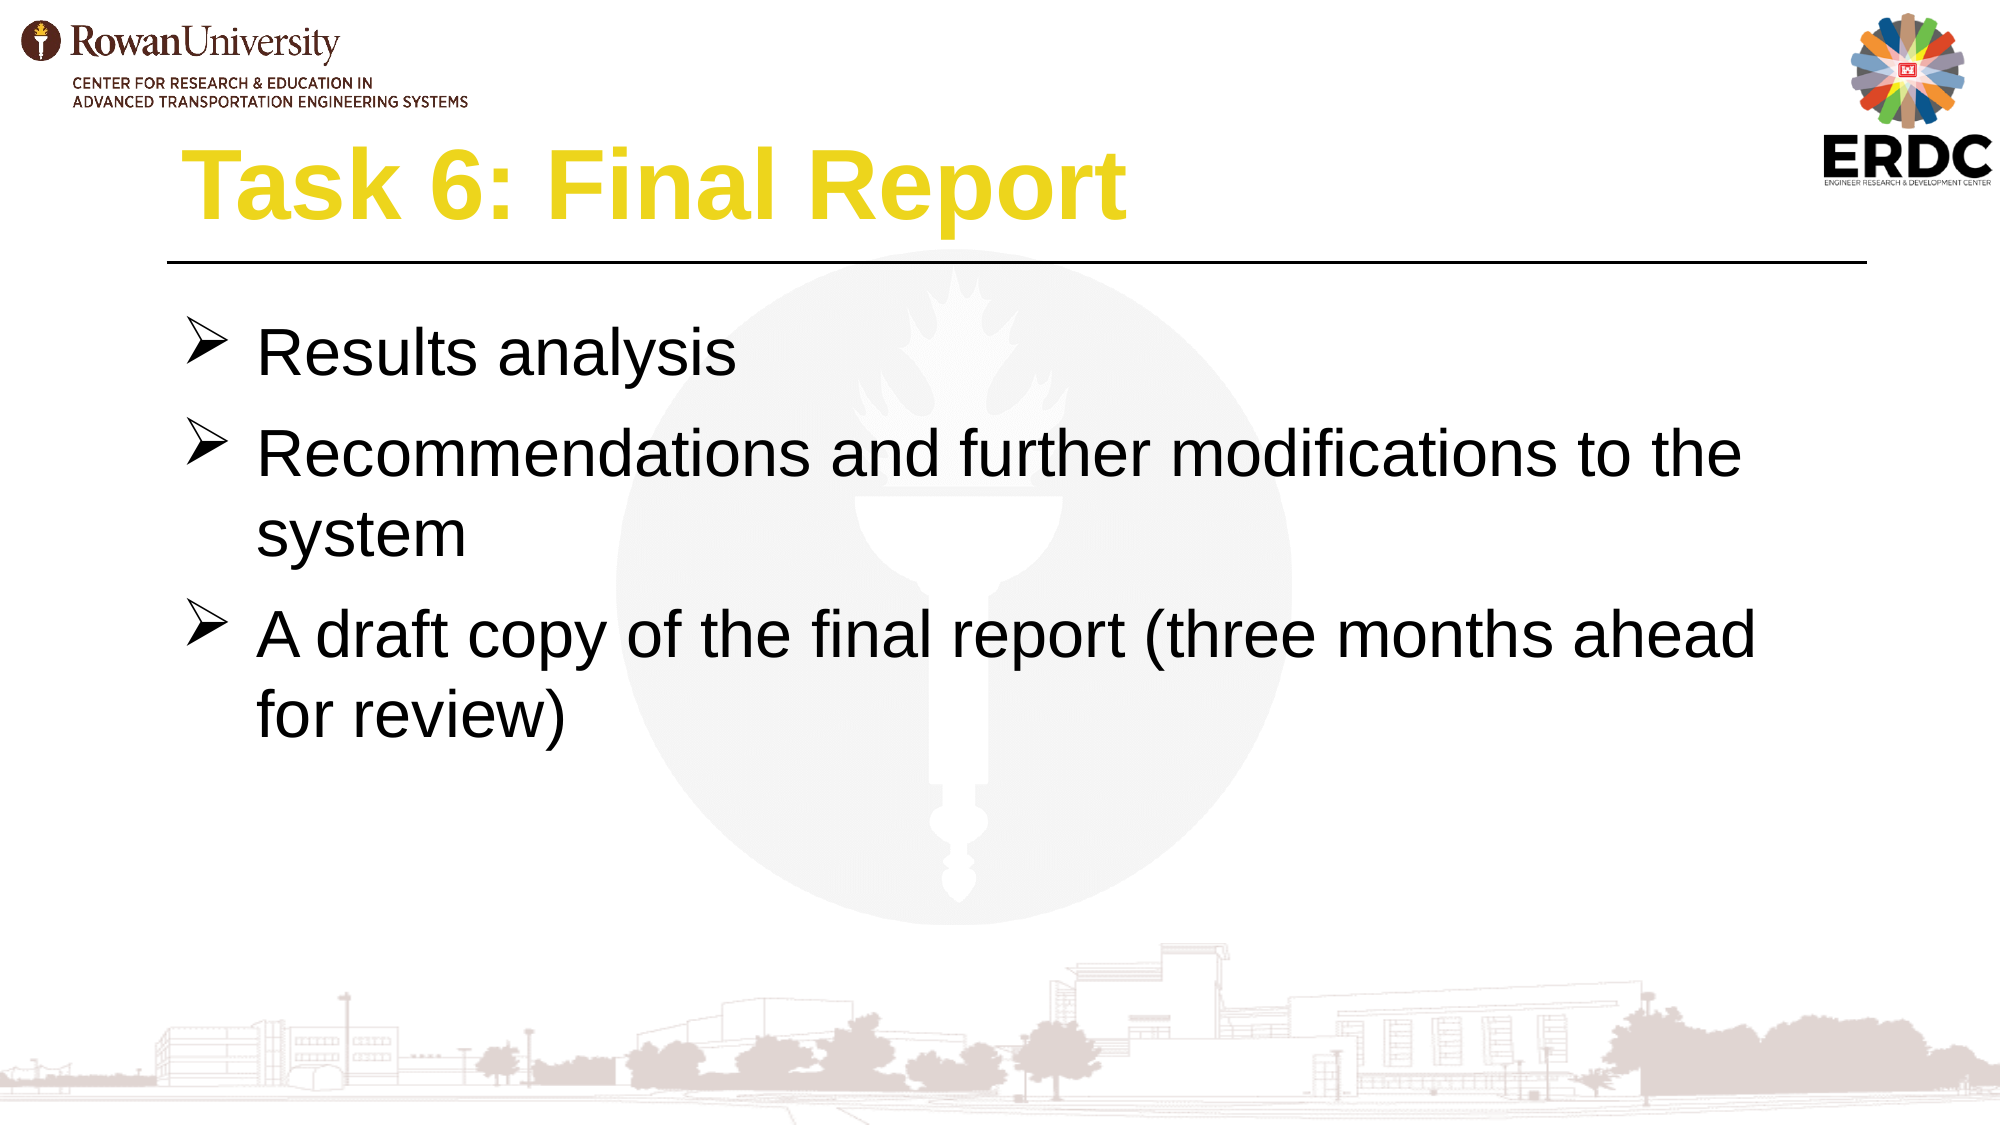

# Task 6: Final Report
Results analysis
Recommendations and further modifications to the system
A draft copy of the final report (three months ahead for review)